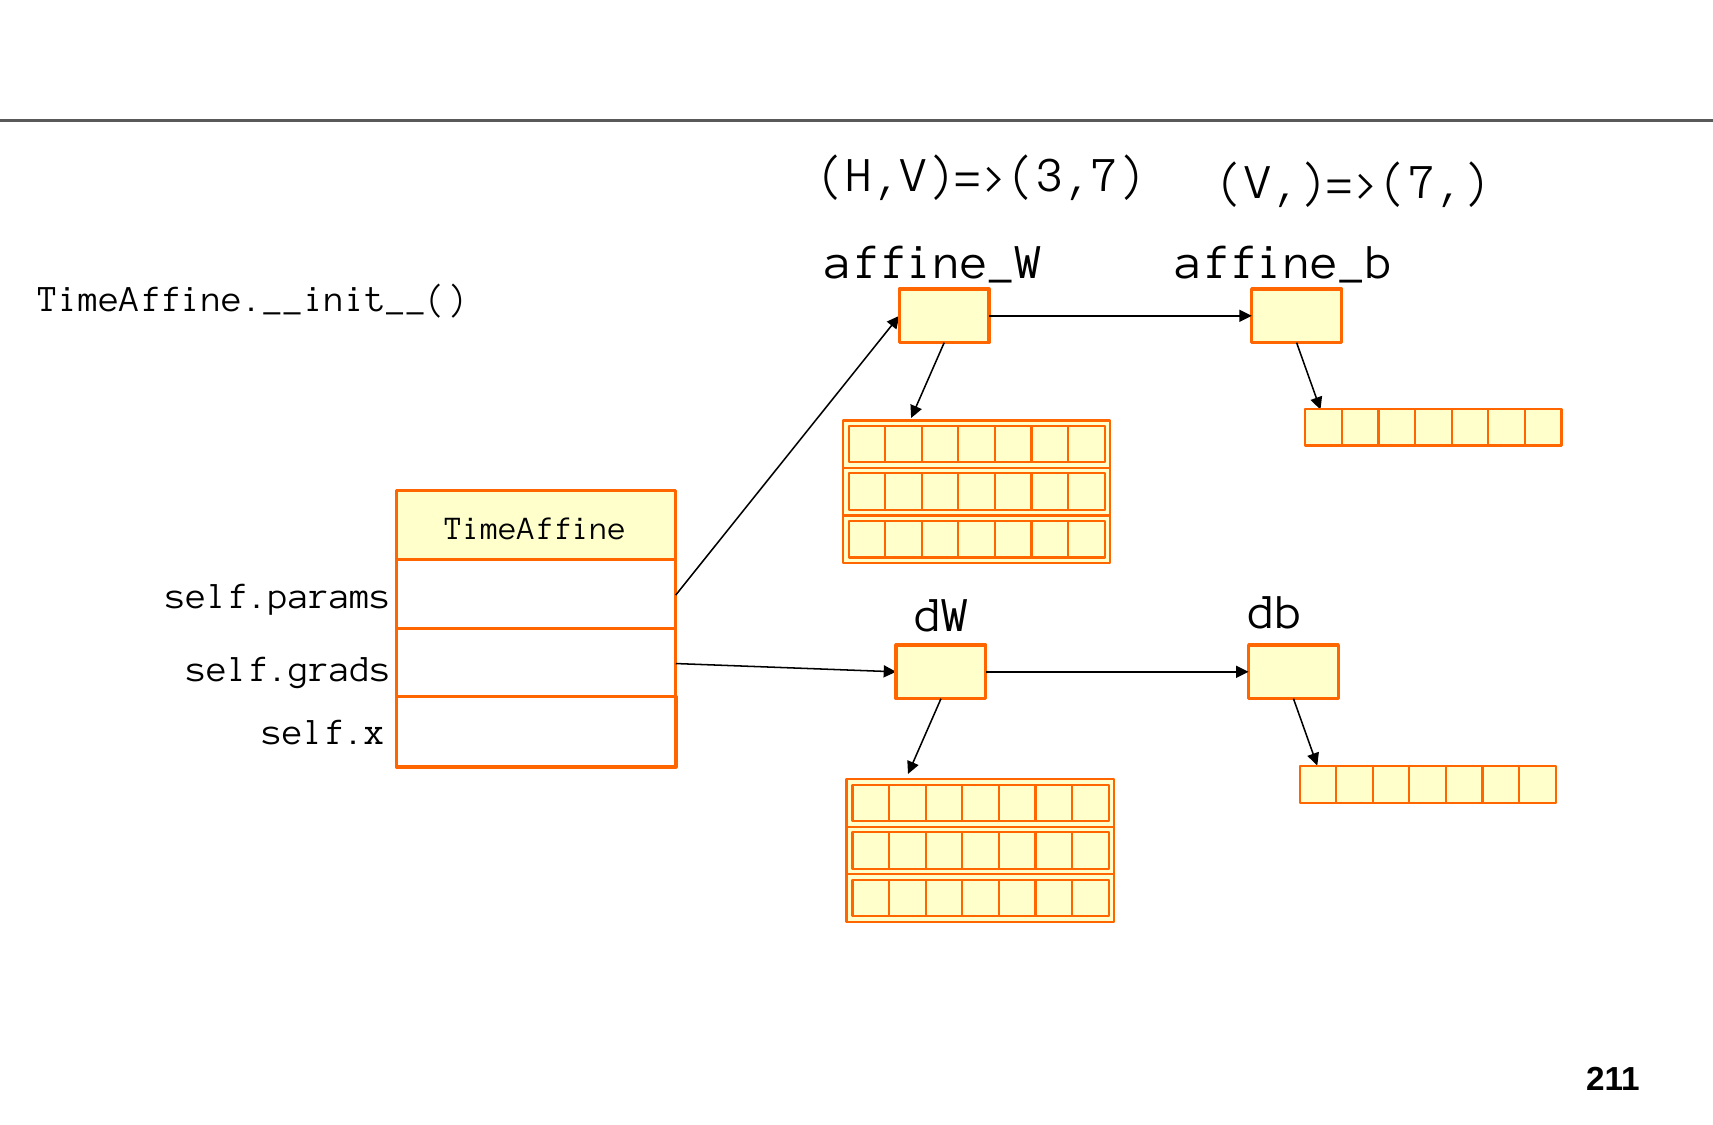

(H,V)=>(3,7)
(V,)=>(7,)
affine_b
affine_W
TimeAffine.__init__()

TimeAffine

self.params
db
dW

self.grads

self.x